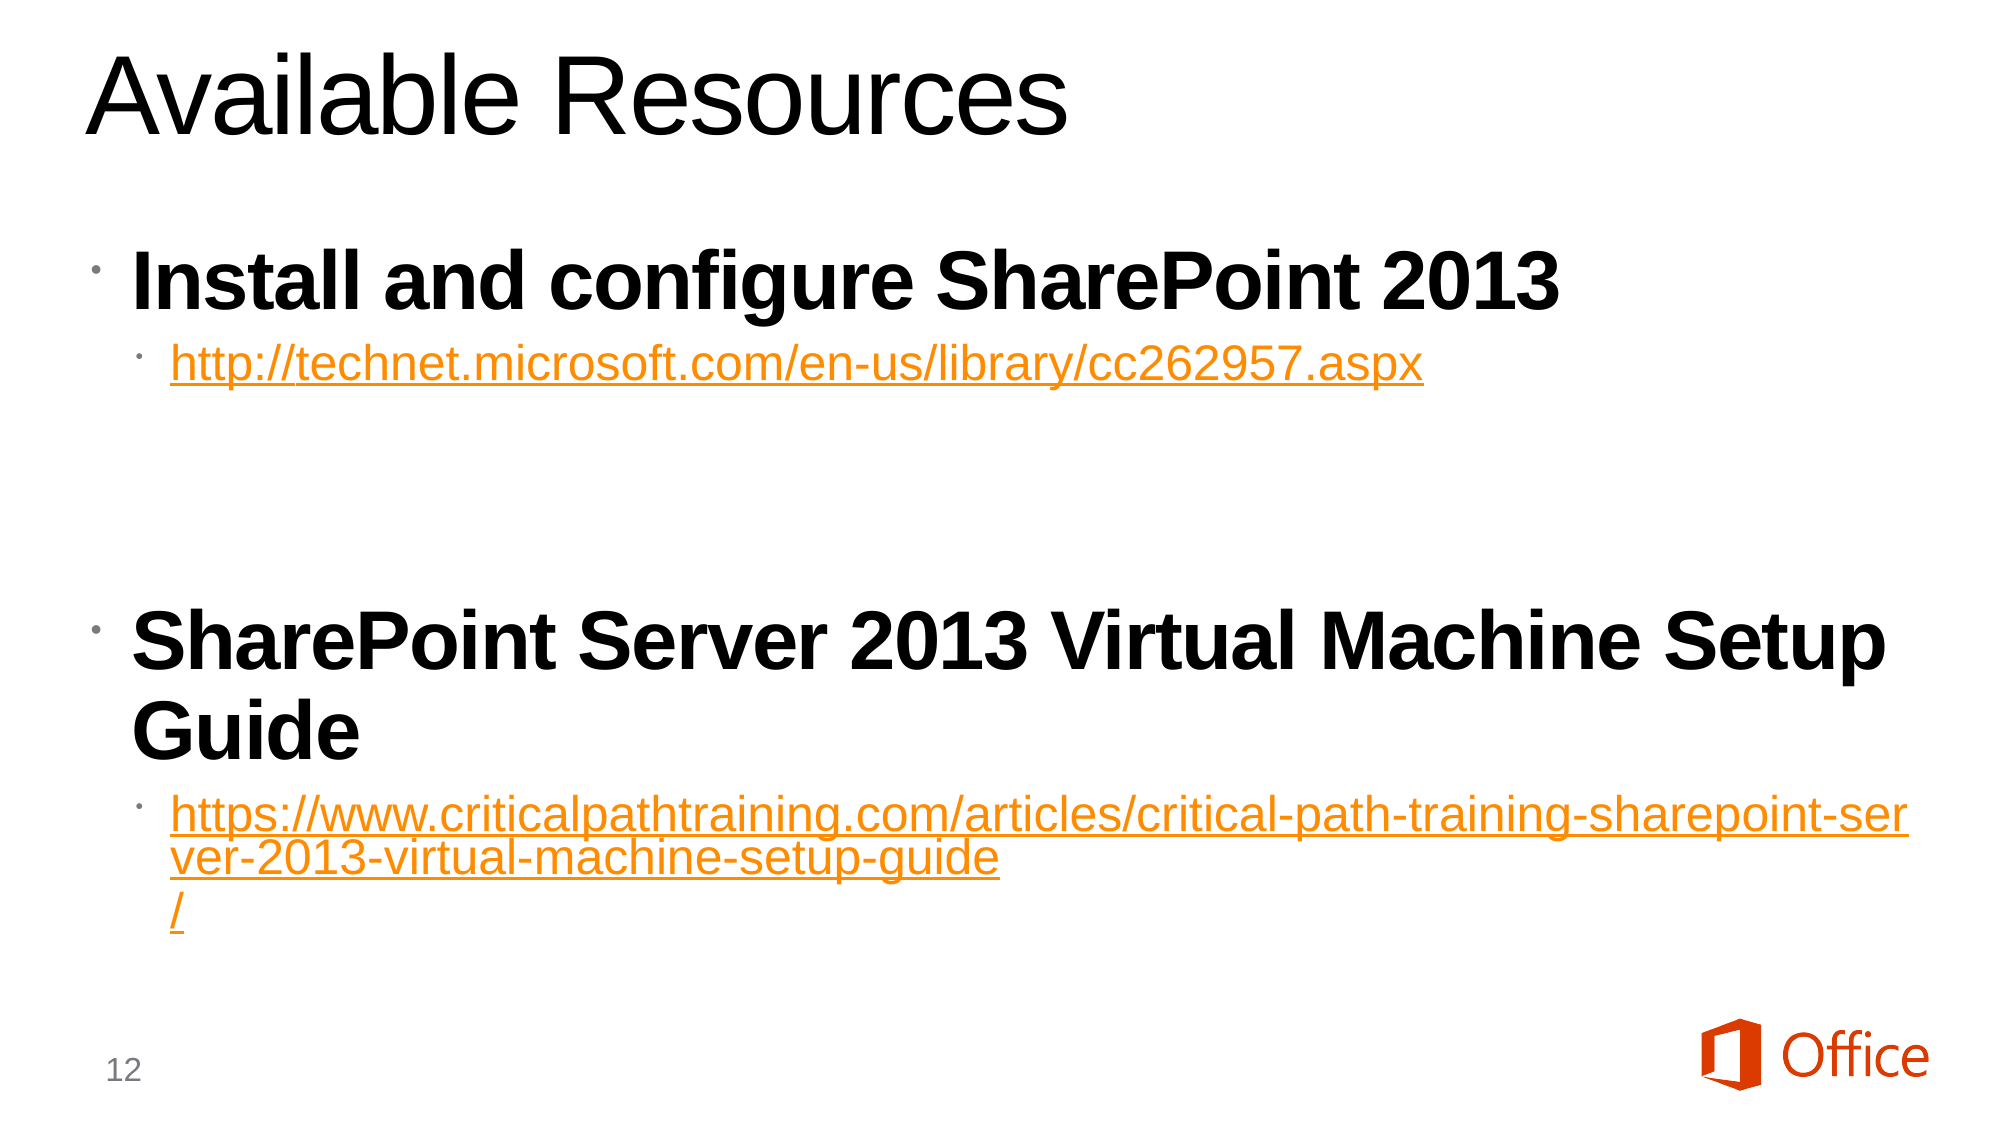

# Available Resources
Install and configure SharePoint 2013
http://technet.microsoft.com/en-us/library/cc262957.aspx

SharePoint Server 2013 Virtual Machine Setup Guide
https://www.criticalpathtraining.com/articles/critical-path-training-sharepoint-server-2013-virtual-machine-setup-guide/

12